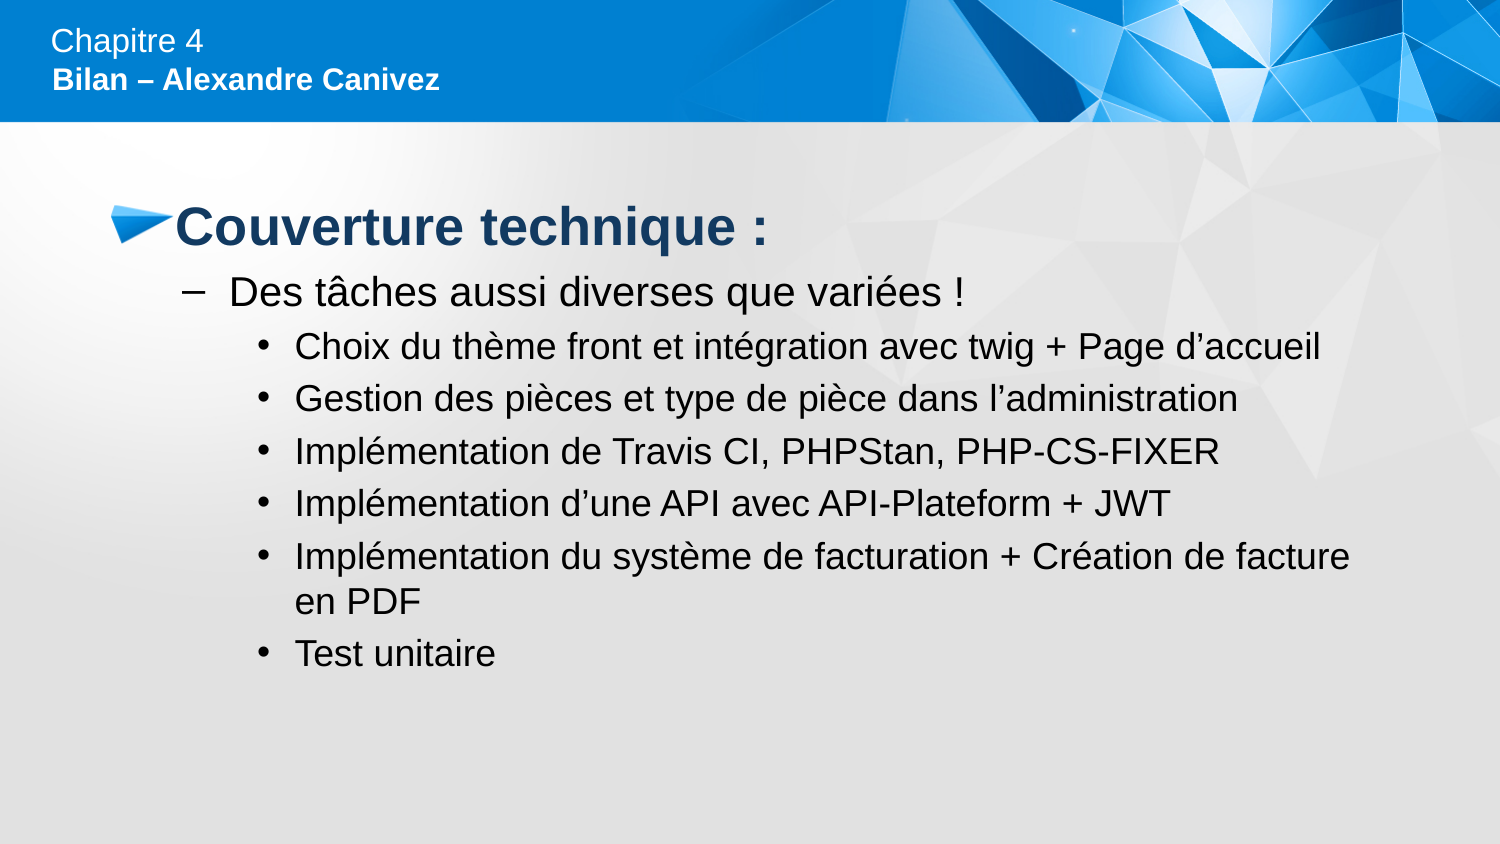

# Chapitre 4
Bilan – Alexandre Canivez
Couverture technique :
Des tâches aussi diverses que variées !
Choix du thème front et intégration avec twig + Page d’accueil
Gestion des pièces et type de pièce dans l’administration
Implémentation de Travis CI, PHPStan, PHP-CS-FIXER
Implémentation d’une API avec API-Plateform + JWT
Implémentation du système de facturation + Création de facture en PDF
Test unitaire